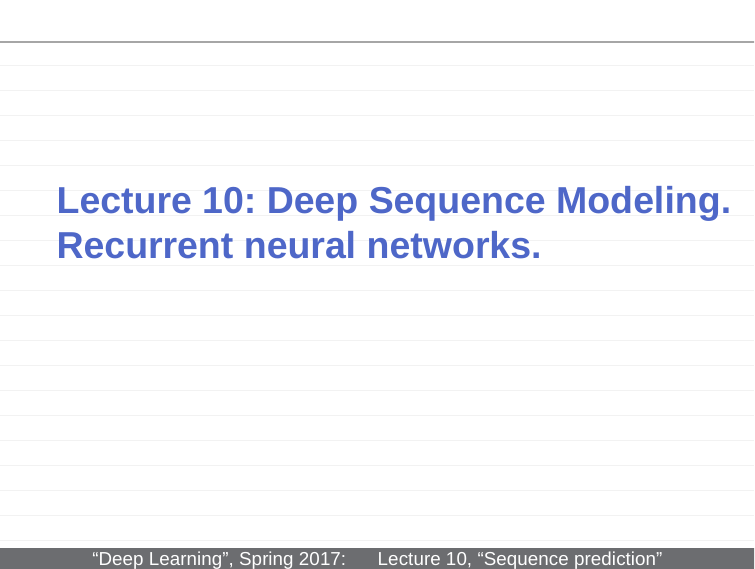

# Lecture 10: Deep Sequence Modeling. Recurrent neural networks.